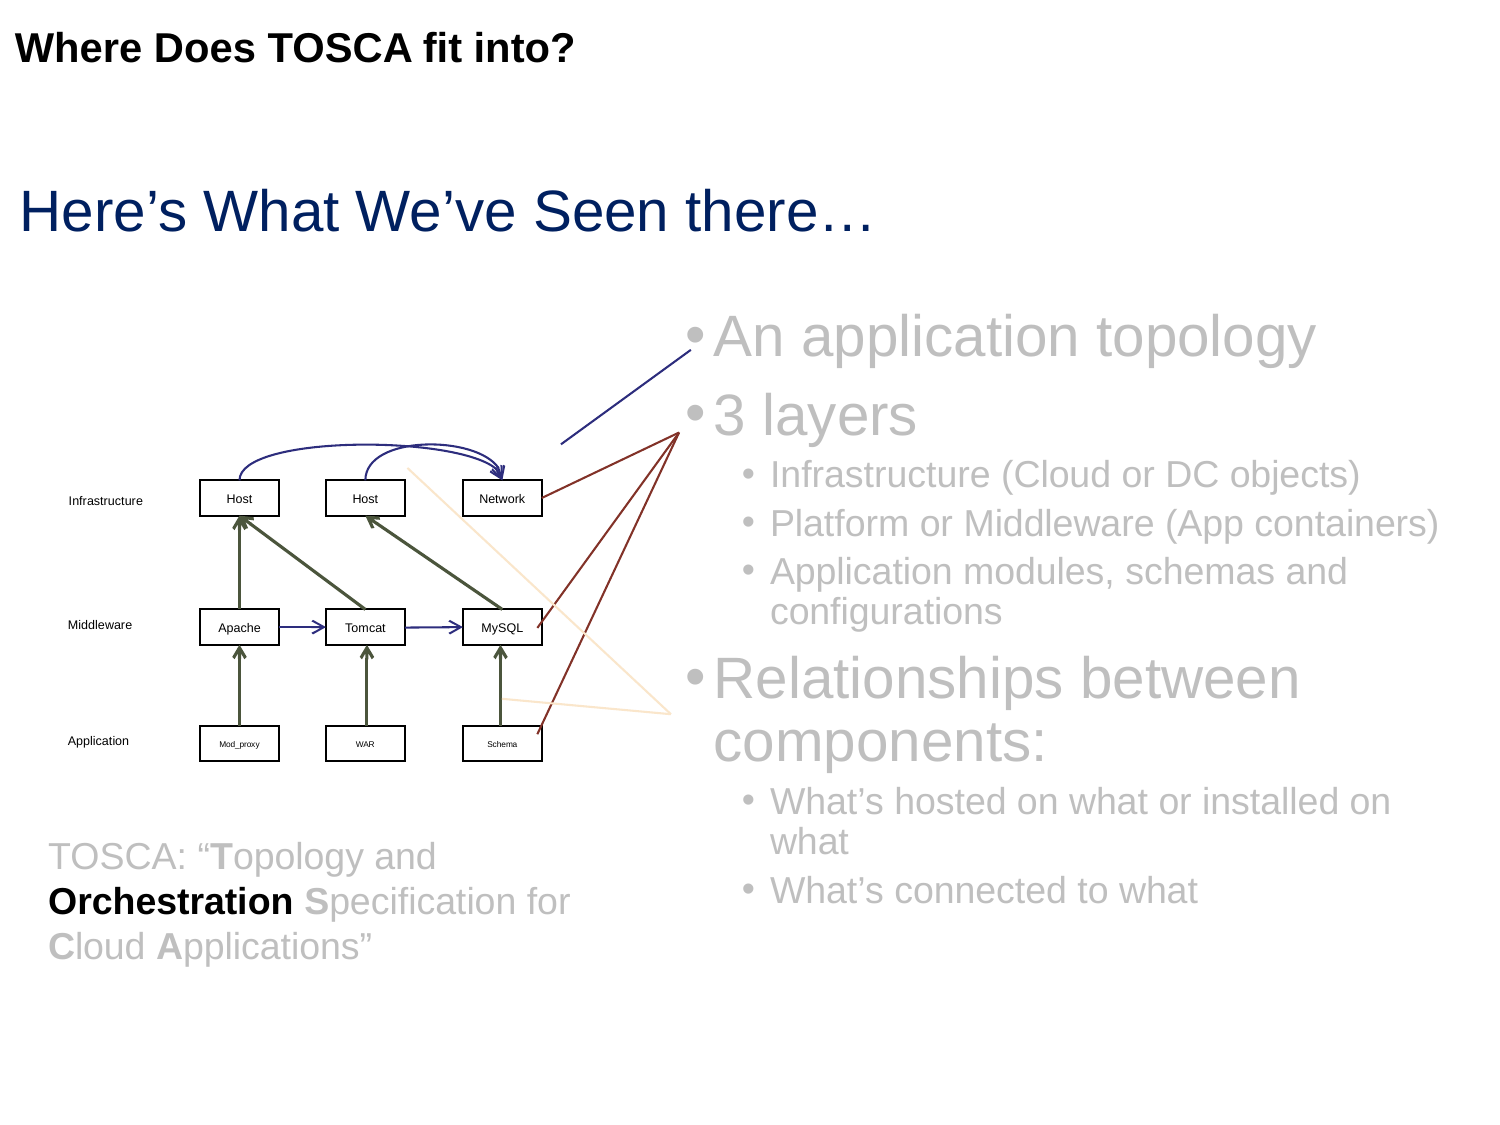

# Where Does TOSCA fit into?
Here’s What We’ve Seen there…
An application topology
3 layers
Infrastructure (Cloud or DC objects)
Platform or Middleware (App containers)
Application modules, schemas and configurations
Relationships between components:
What’s hosted on what or installed on what
What’s connected to what
Host
Host
Network
Infrastructure
Middleware
Apache
Tomcat
MySQL
Mod_proxy
WAR
Schema
Application
TOSCA: “Topology and Orchestration Specification for Cloud Applications”

22